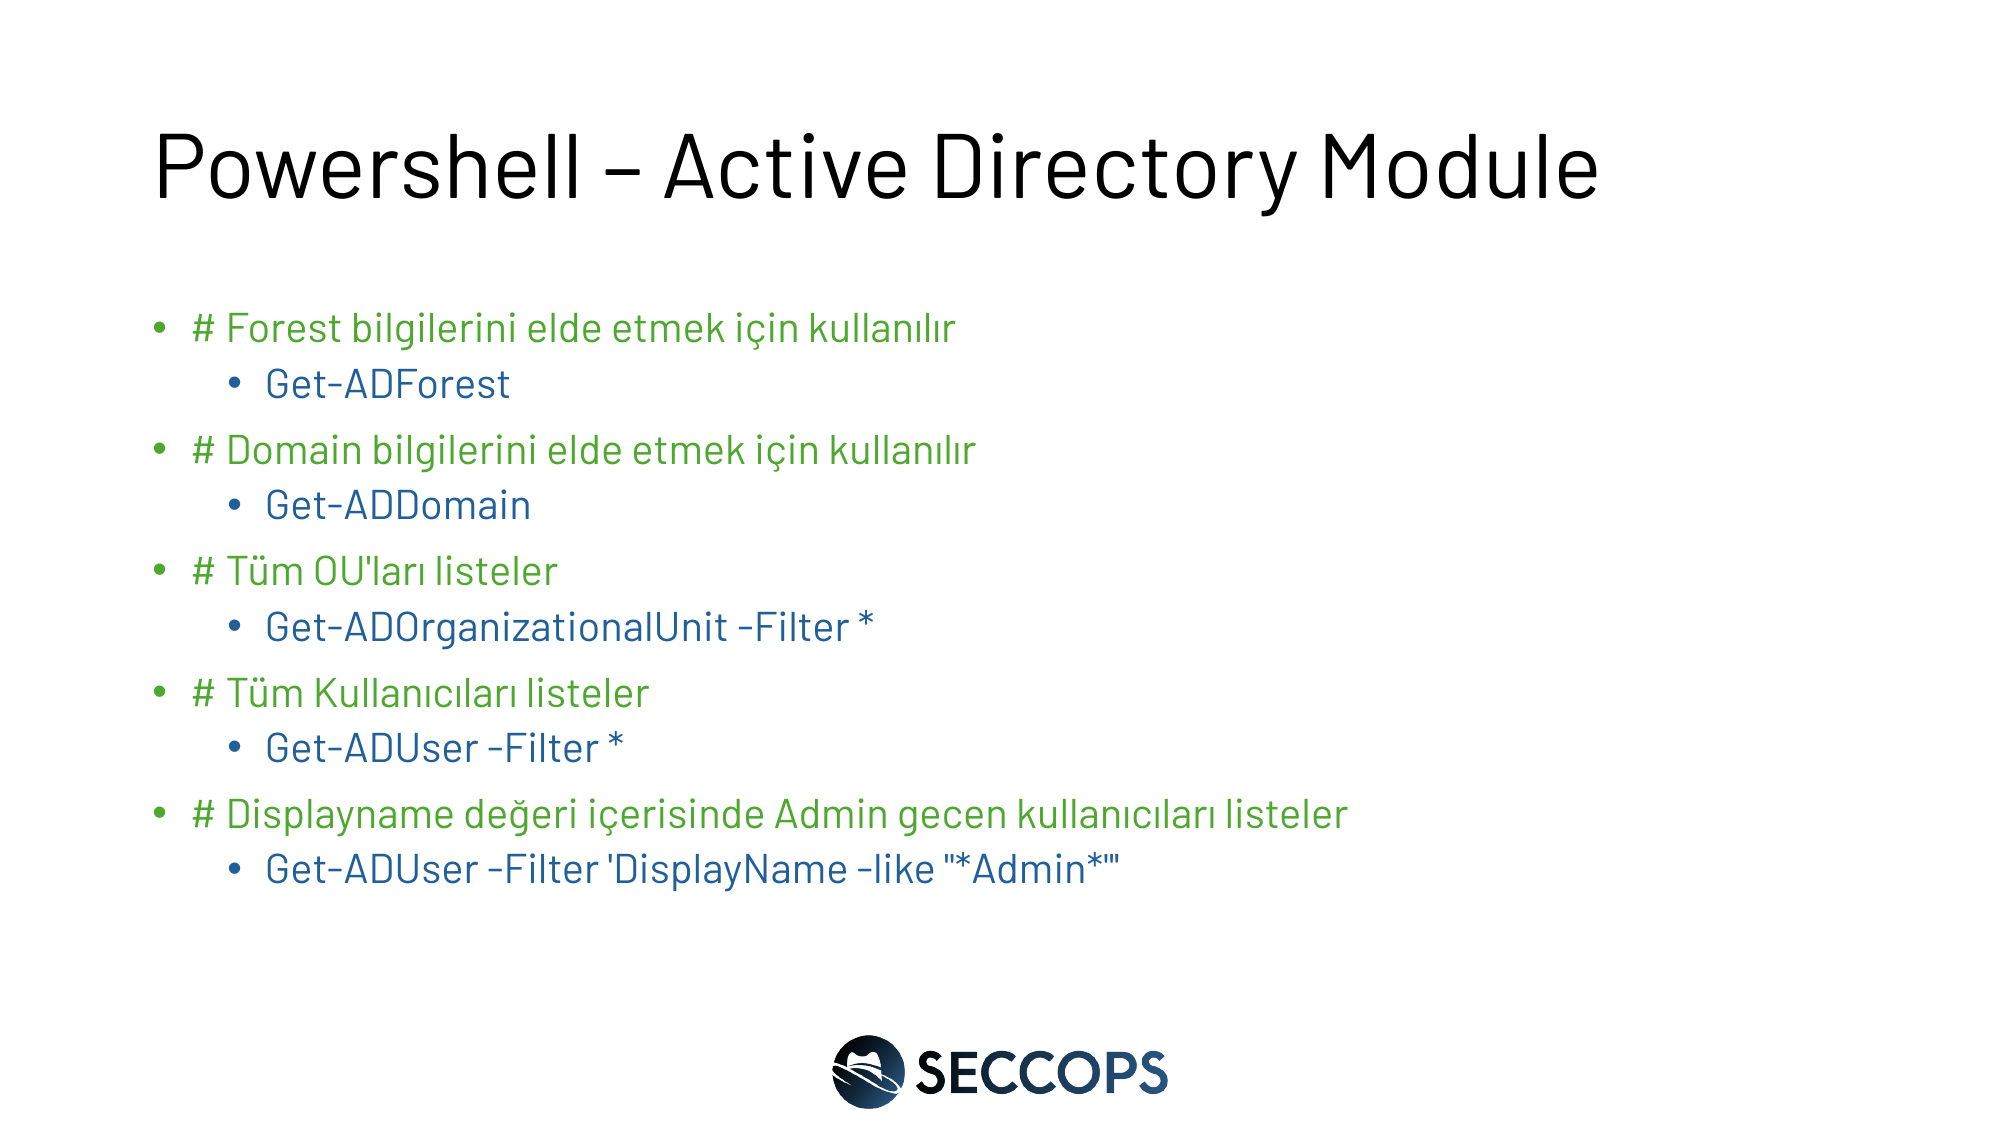

# Powershell – Active Directory Module
# Forest bilgilerini elde etmek için kullanılır
Get-ADForest
# Domain bilgilerini elde etmek için kullanılır
Get-ADDomain
# Tüm OU'ları listeler
Get-ADOrganizationalUnit -Filter *
# Tüm Kullanıcıları listeler
Get-ADUser -Filter *
# Displayname değeri içerisinde Admin gecen kullanıcıları listeler
Get-ADUser -Filter 'DisplayName -like "*Admin*"'